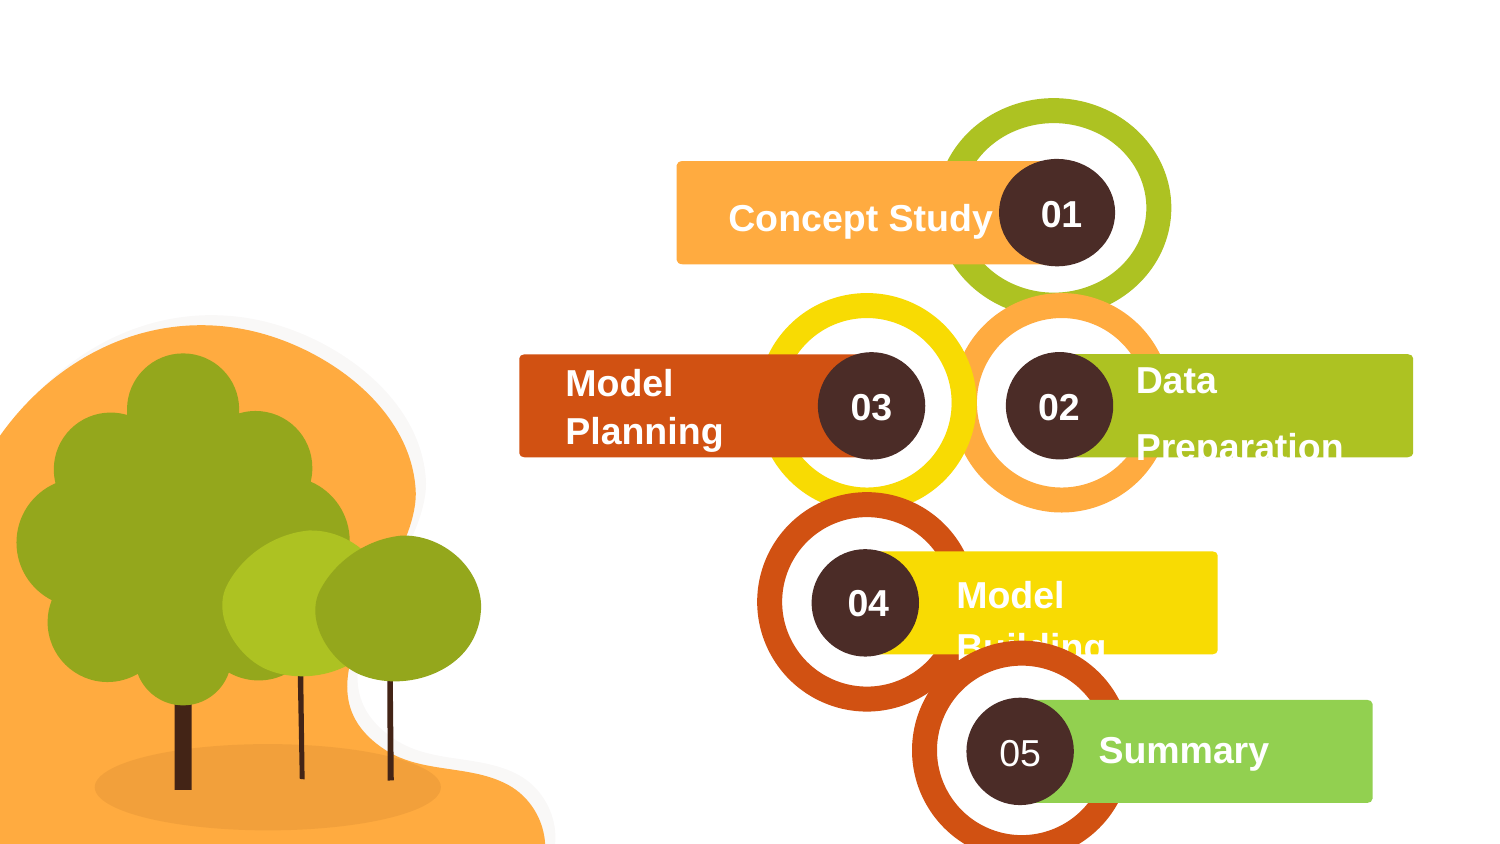

01
 Concept Study

03
02
Data Preparation
Model Planning

04
Model Building

05

Summary